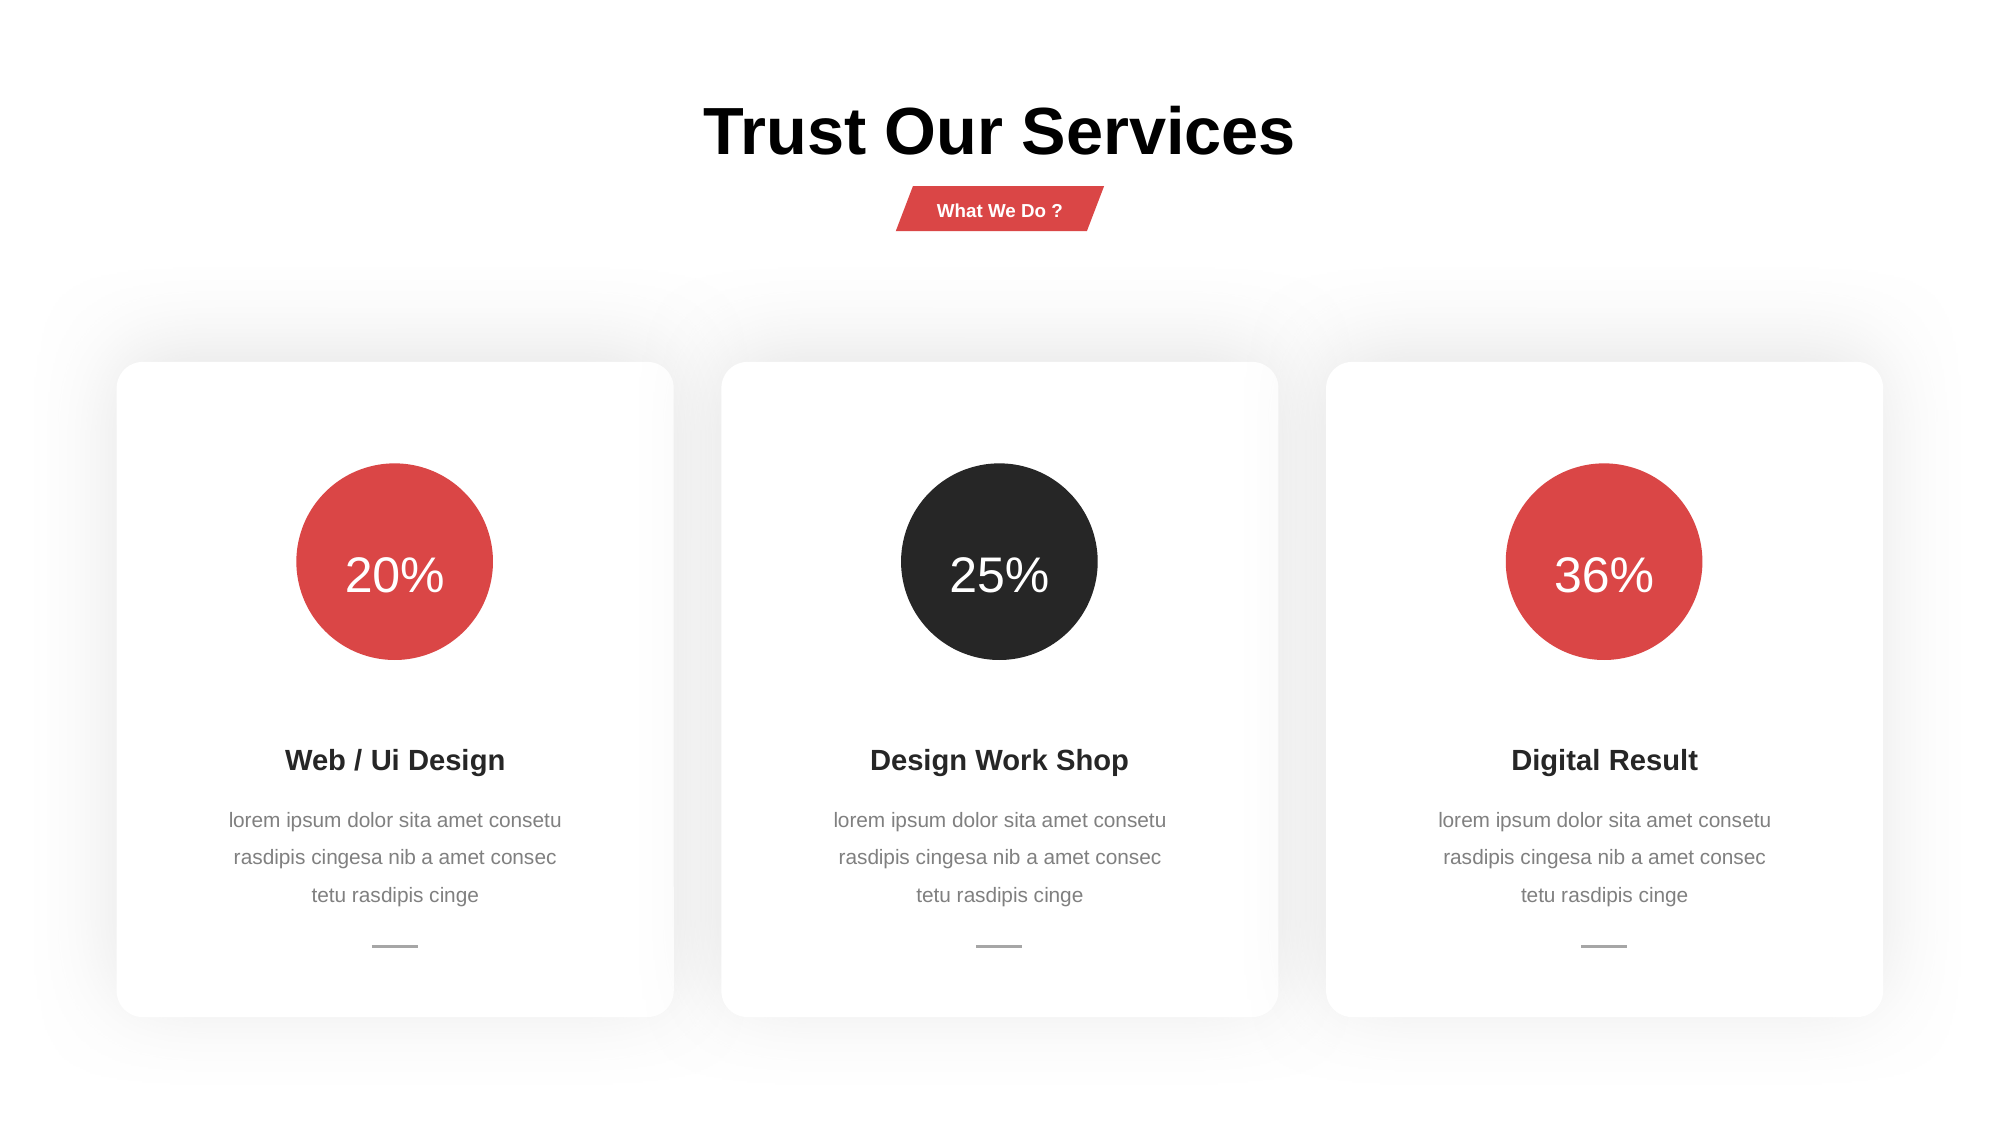

Trust Our Services

What We Do ?

20%
25%
36%

Web / Ui Design
lorem ipsum dolor sita amet consetu rasdipis cingesa nib a amet consec tetu rasdipis cinge
Design Work Shop
lorem ipsum dolor sita amet consetu rasdipis cingesa nib a amet consec tetu rasdipis cinge
Digital Result
lorem ipsum dolor sita amet consetu rasdipis cingesa nib a amet consec tetu rasdipis cinge